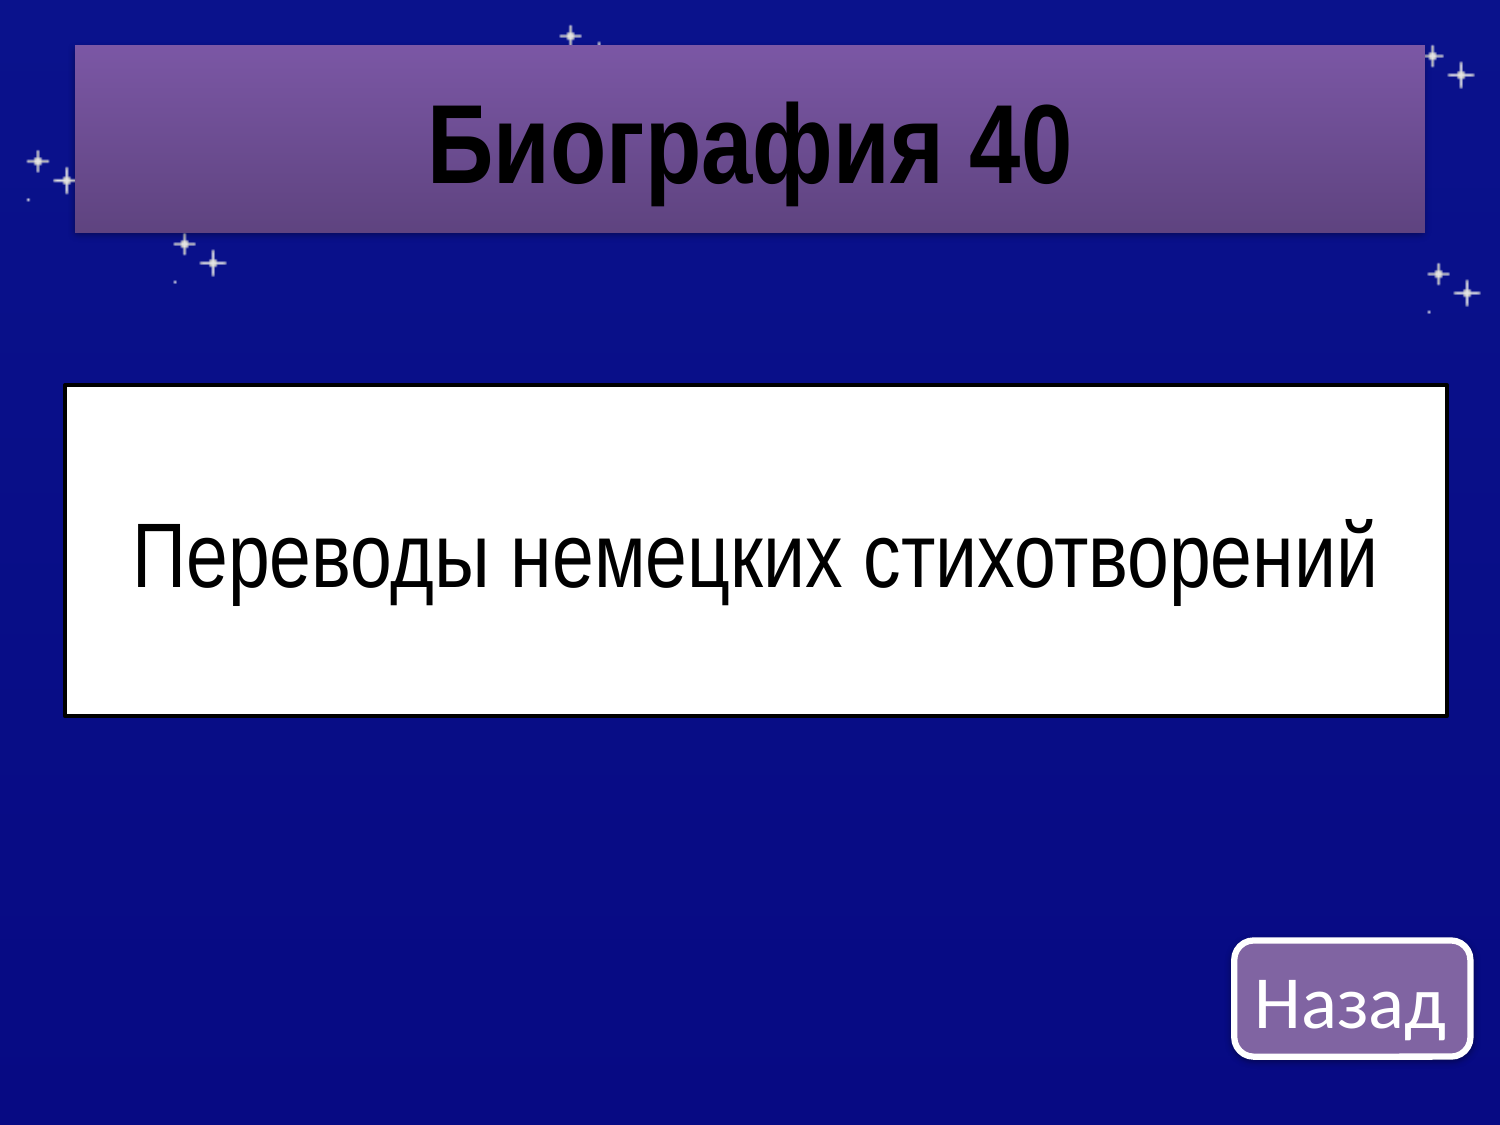

# Биография 40
Переводы немецких стихотворений
Назад